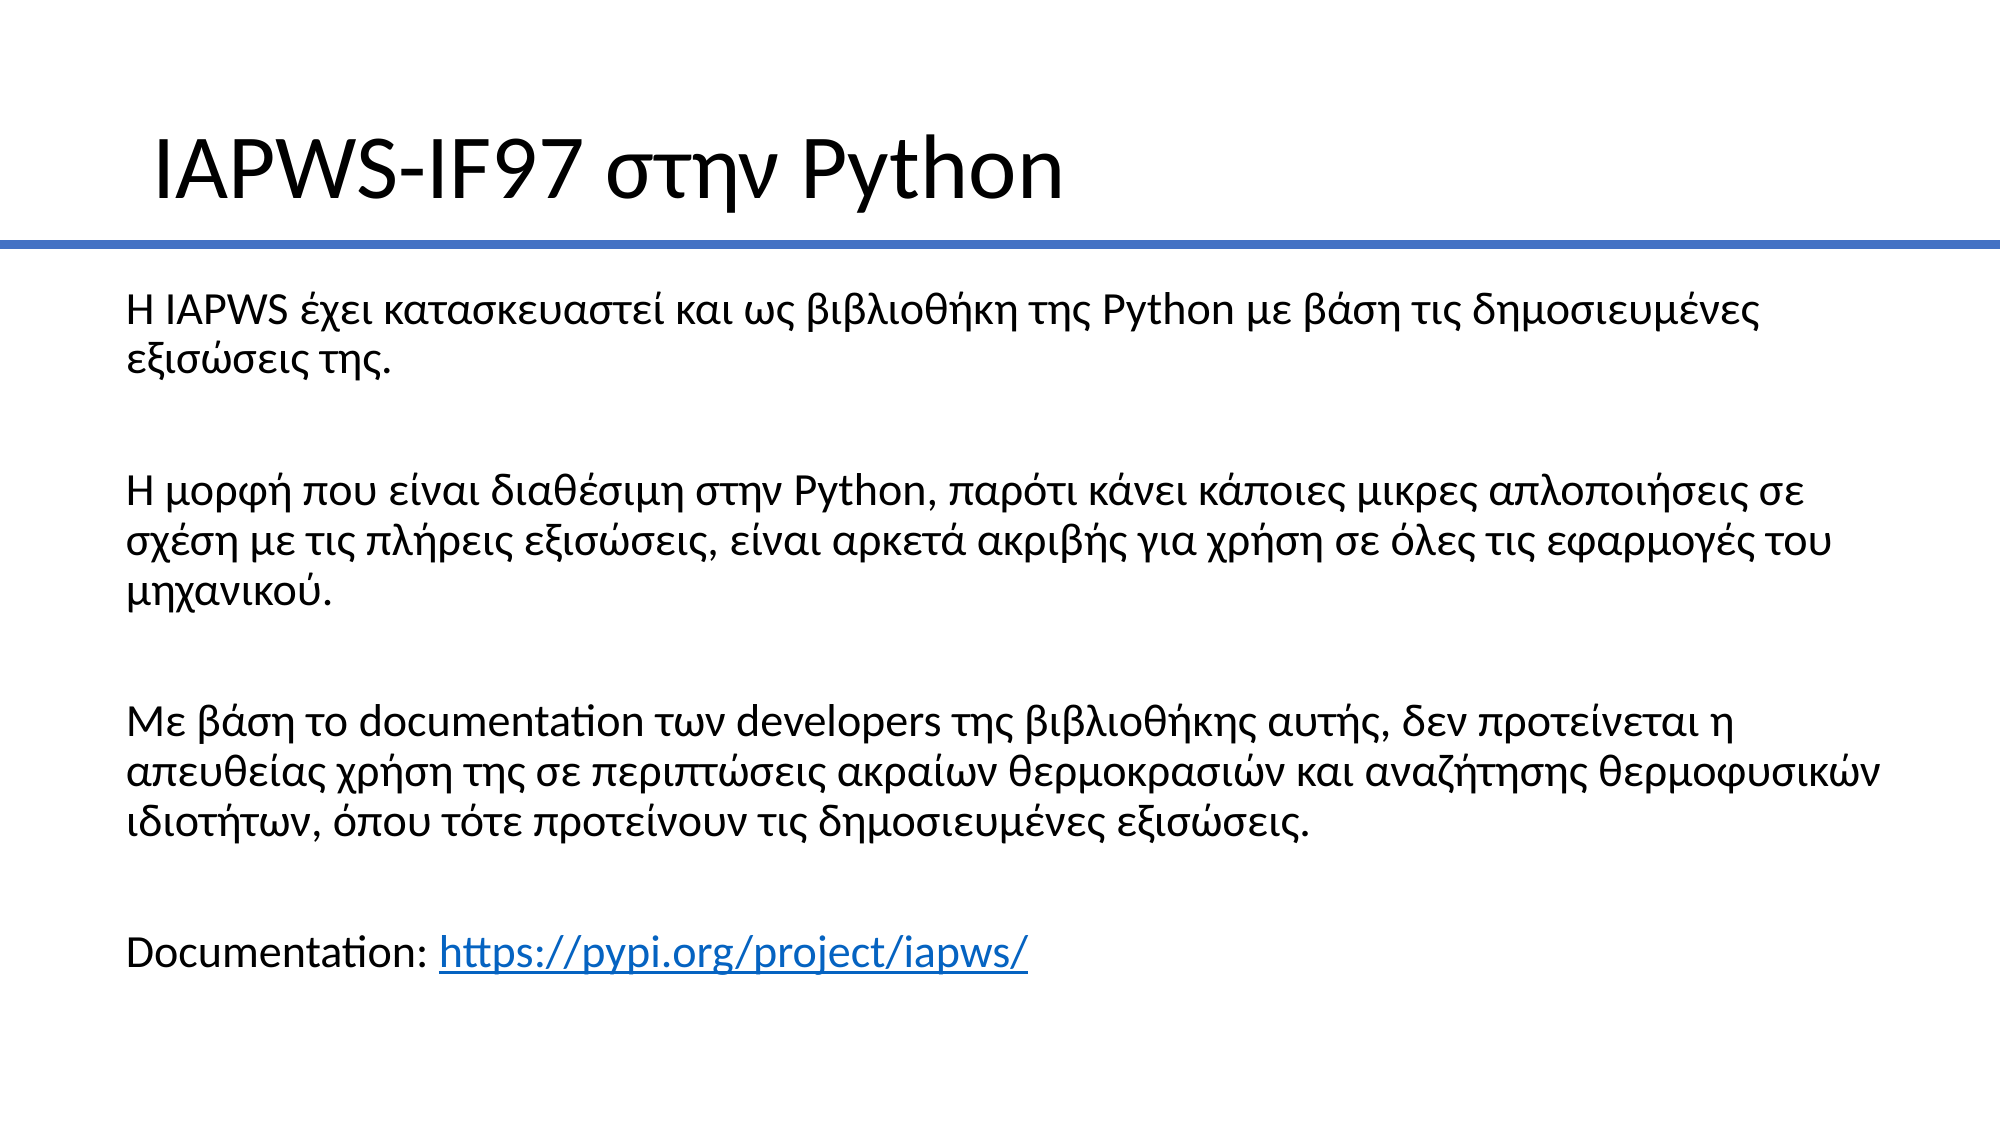

# IAPWS-IF97 στην Python
H IAPWS έχει κατασκευαστεί και ως βιβλιοθήκη της Python με βάση τις δημοσιευμένες εξισώσεις της.

Η μορφή που είναι διαθέσιμη στην Python, παρότι κάνει κάποιες μικρες απλοποιήσεις σε σχέση με τις πλήρεις εξισώσεις, είναι αρκετά ακριβής για χρήση σε όλες τις εφαρμογές του μηχανικού.

Με βάση το documentation των developers της βιβλιοθήκης αυτής, δεν προτείνεται η απευθείας χρήση της σε περιπτώσεις ακραίων θερμοκρασιών και αναζήτησης θερμοφυσικών ιδιοτήτων, όπου τότε προτείνουν τις δημοσιευμένες εξισώσεις.

Documentation: https://pypi.org/project/iapws/